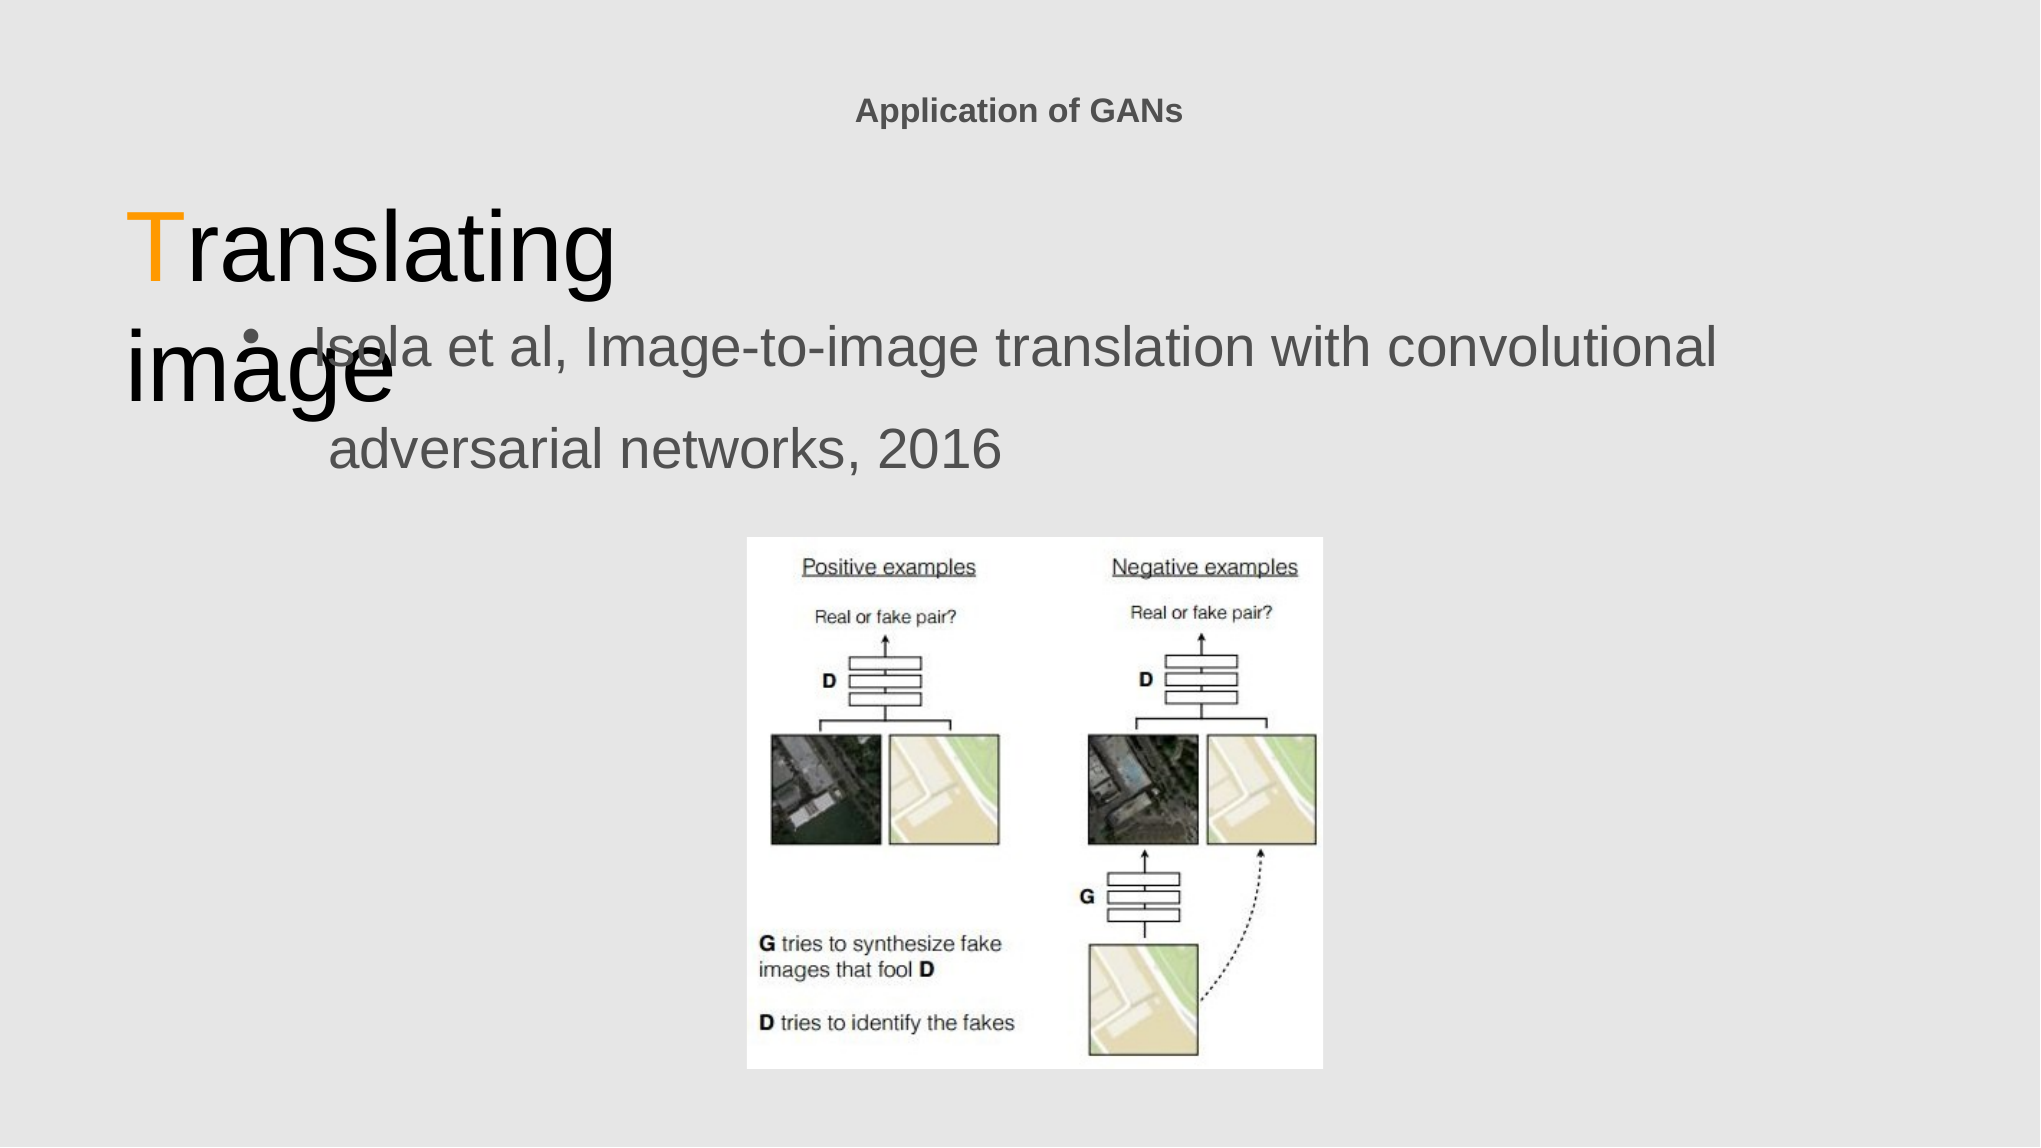

Application of GANs
# Translating image
Isola et al, Image-to-image translation with convolutional  adversarial networks, 2016